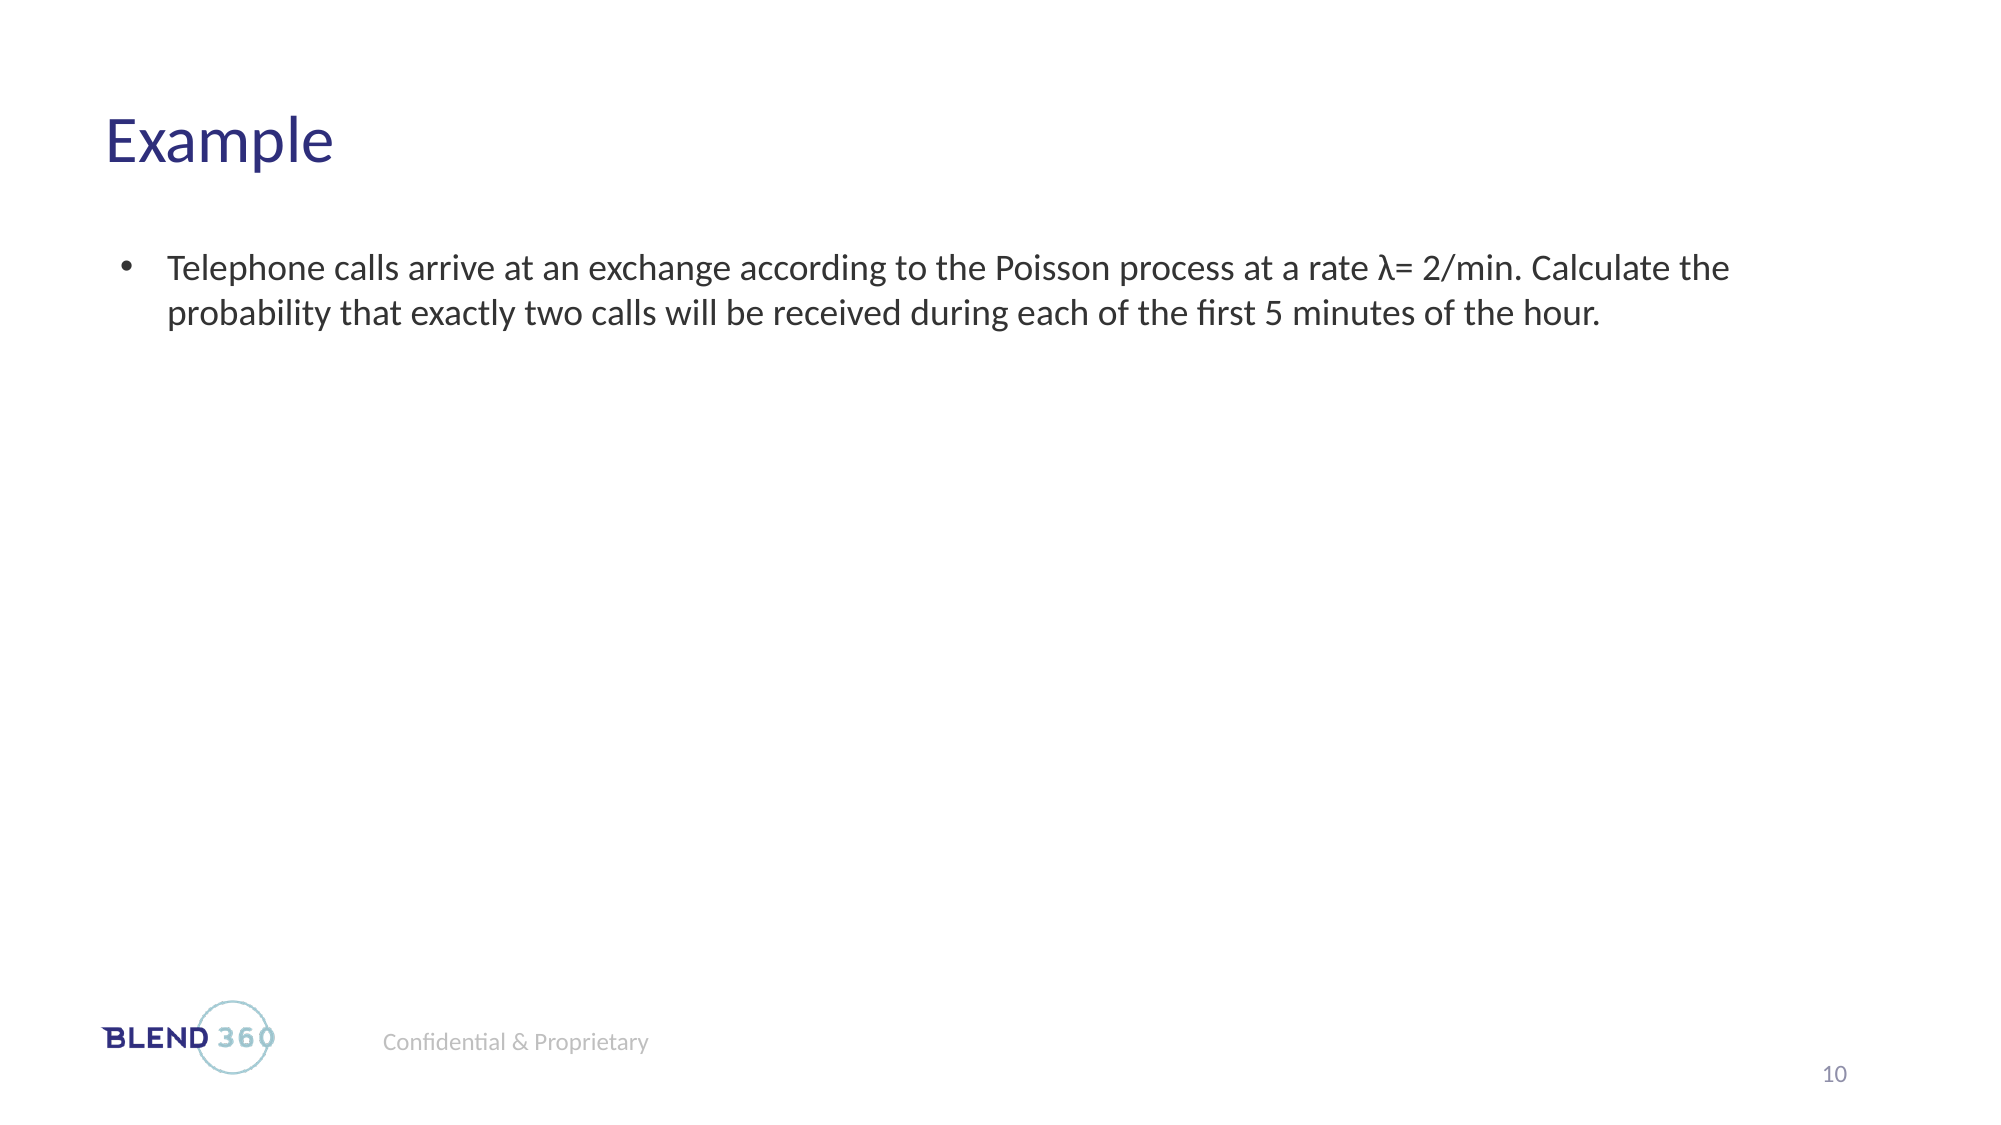

# Example
Telephone calls arrive at an exchange according to the Poisson process at a rate λ= 2/min. Calculate the probability that exactly two calls will be received during each of the first 5 minutes of the hour.
10